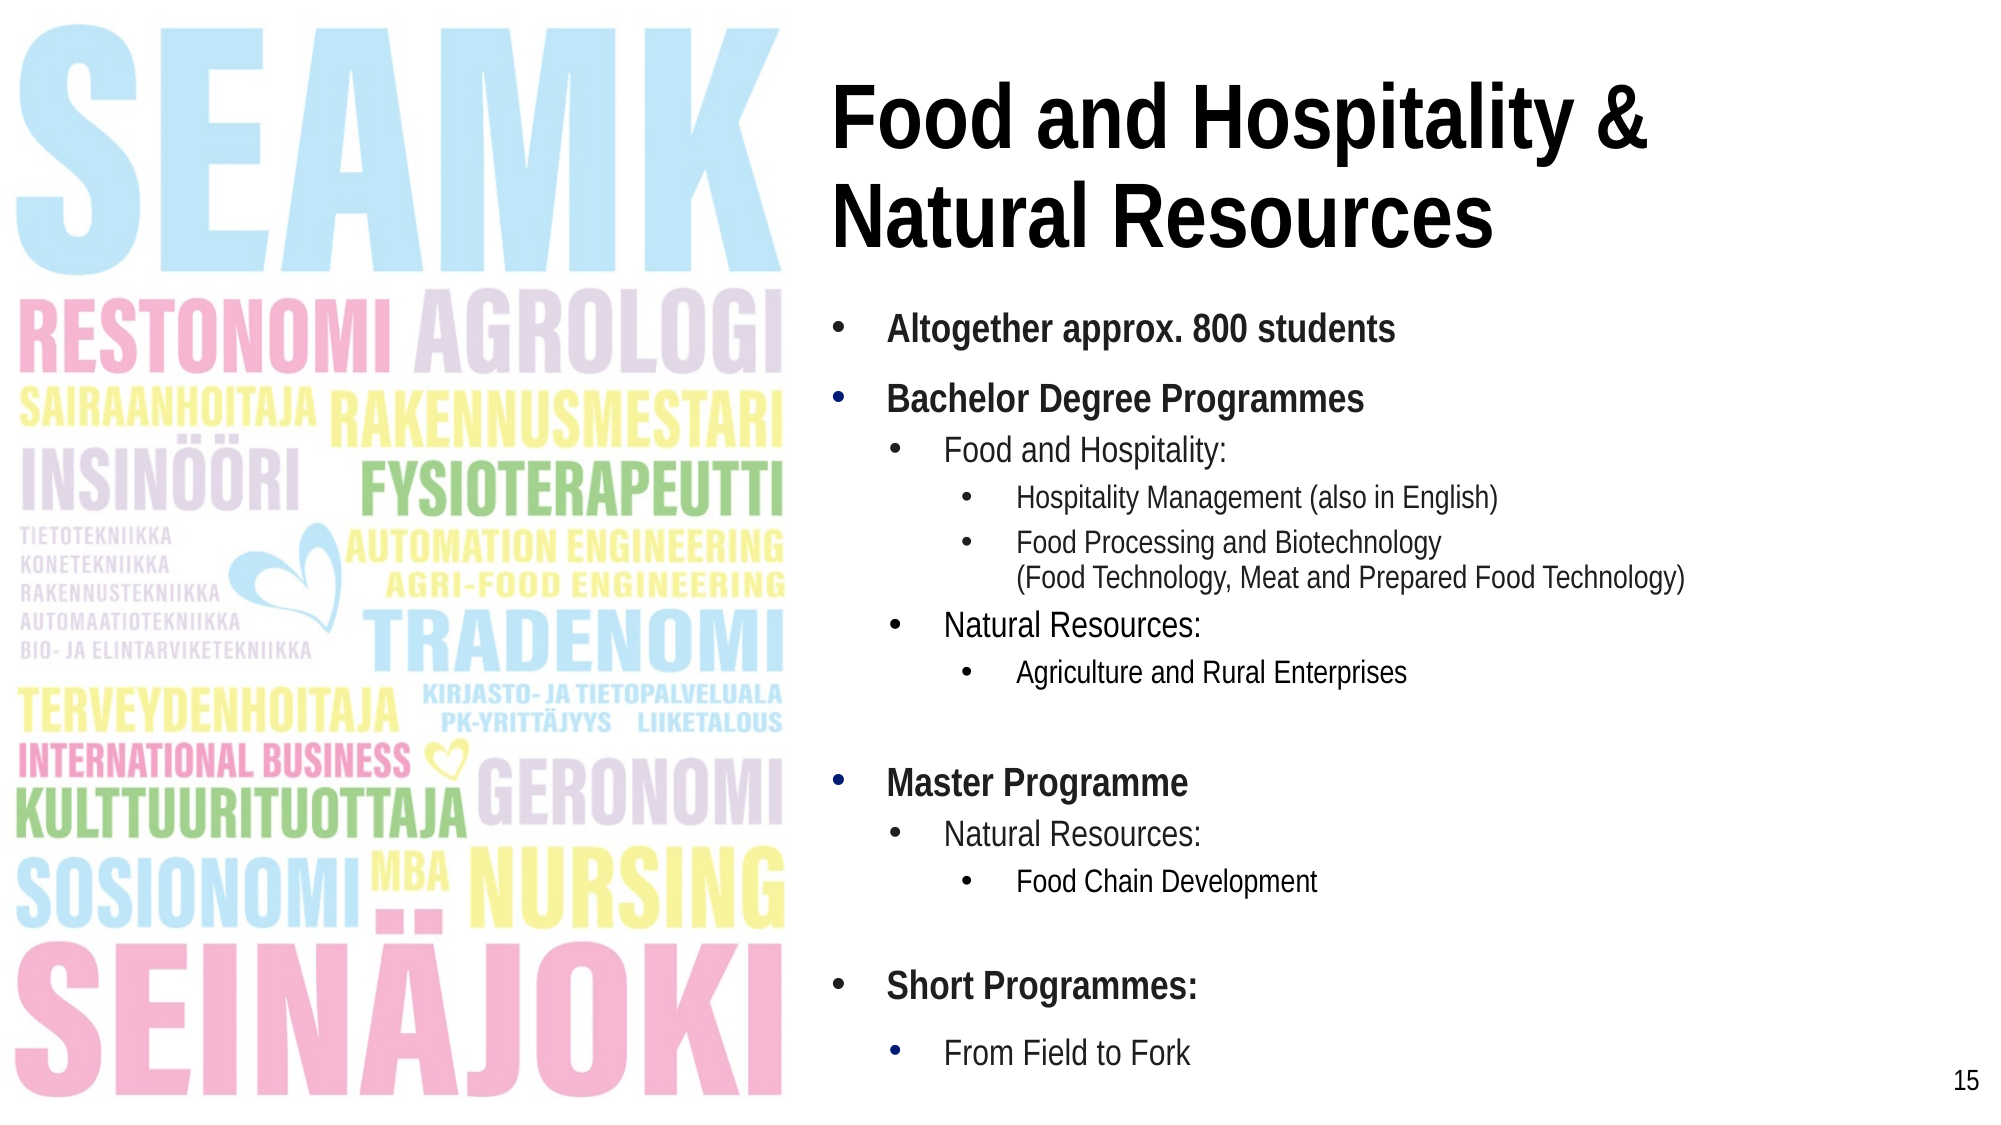

# Food and Hospitality & Natural Resources​
Altogether approx. 800 students​
​Bachelor Degree Programmes​
Food and Hospitality:
Hospitality Management (also in English)
Food Processing and Biotechnology​
(Food Technology, Meat and Prepared​ Food Technology)​
Natural Resources:
Agriculture and Rural Enterprises
​Master Programme​
Natural Resources:
Food Chain Development
​Short Programmes:​
From Field to Fork​